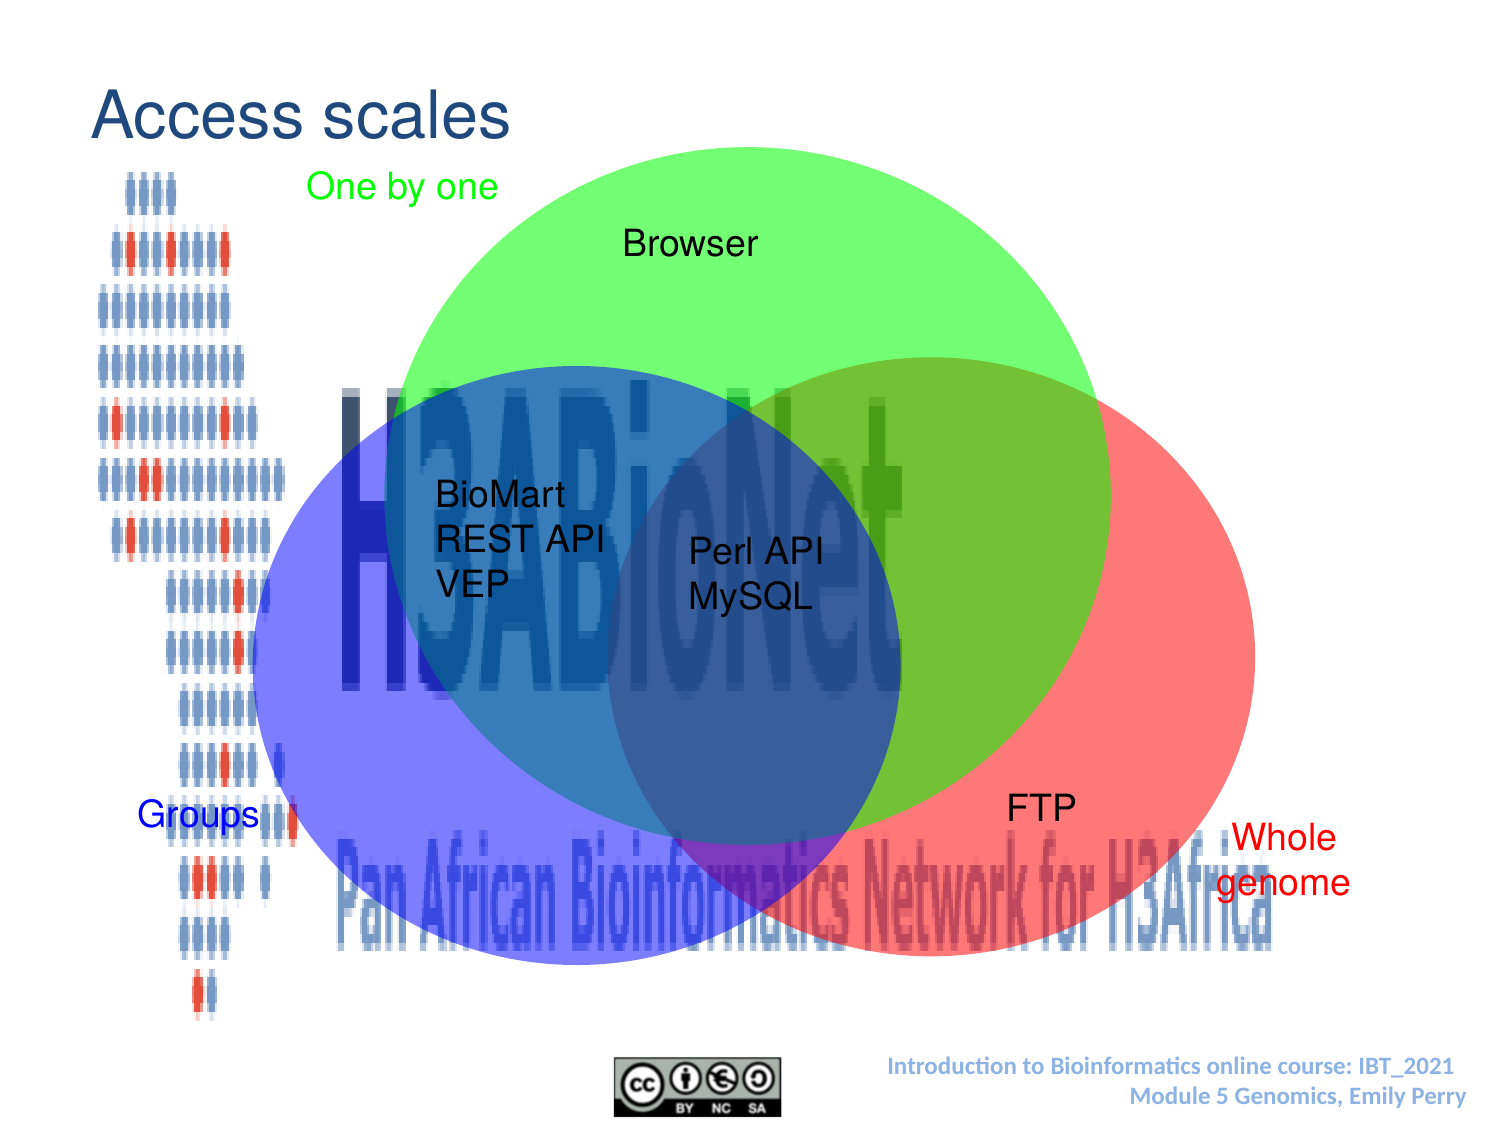

# Access scales
One by one

Browser
BioMart
REST API
VEP
Perl API
MySQL
FTP

Groups
Whole genome